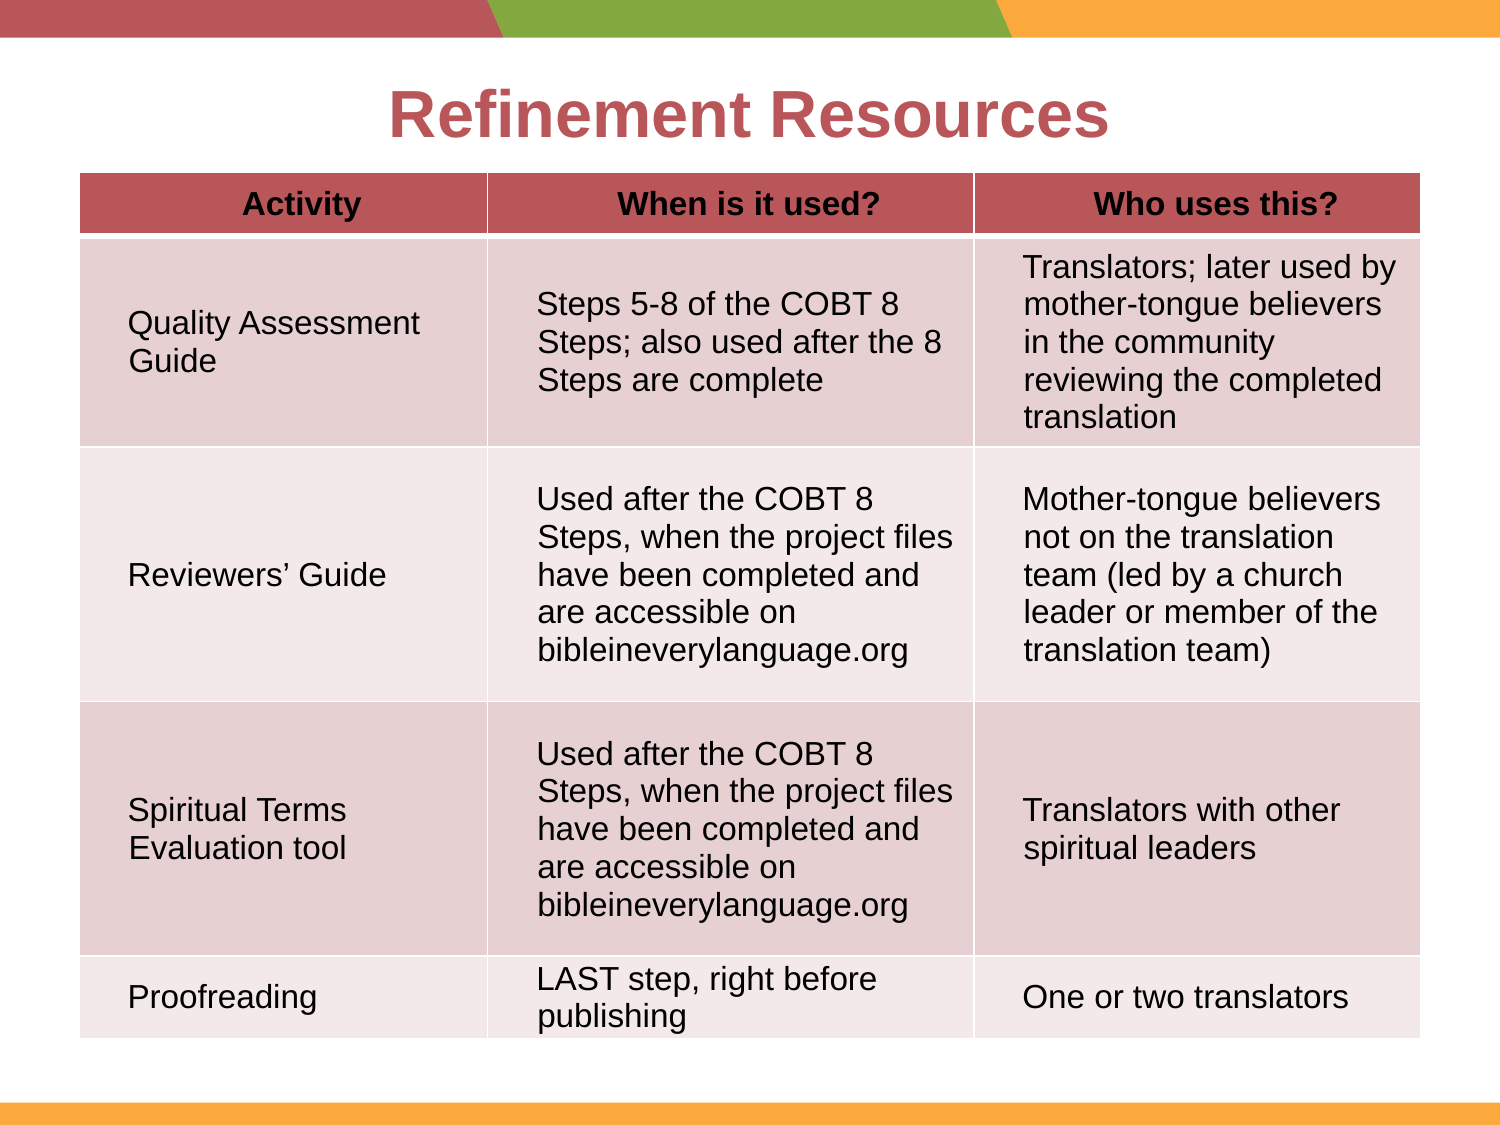

# Refinement Resources
| Activity | When is it used? | Who uses this? |
| --- | --- | --- |
| Quality Assessment Guide | Steps 5-8 of the COBT 8 Steps; also used after the 8 Steps are complete | Translators; later used by mother-tongue believers in the community reviewing the completed translation |
| Reviewers’ Guide | Used after the COBT 8 Steps, when the project files have been completed and are accessible on bibleineverylanguage.org | Mother-tongue believers not on the translation team (led by a church leader or member of the translation team) |
| Spiritual Terms Evaluation tool | Used after the COBT 8 Steps, when the project files have been completed and are accessible on bibleineverylanguage.org | Translators with other spiritual leaders |
| Proofreading | LAST step, right before publishing | One or two translators |